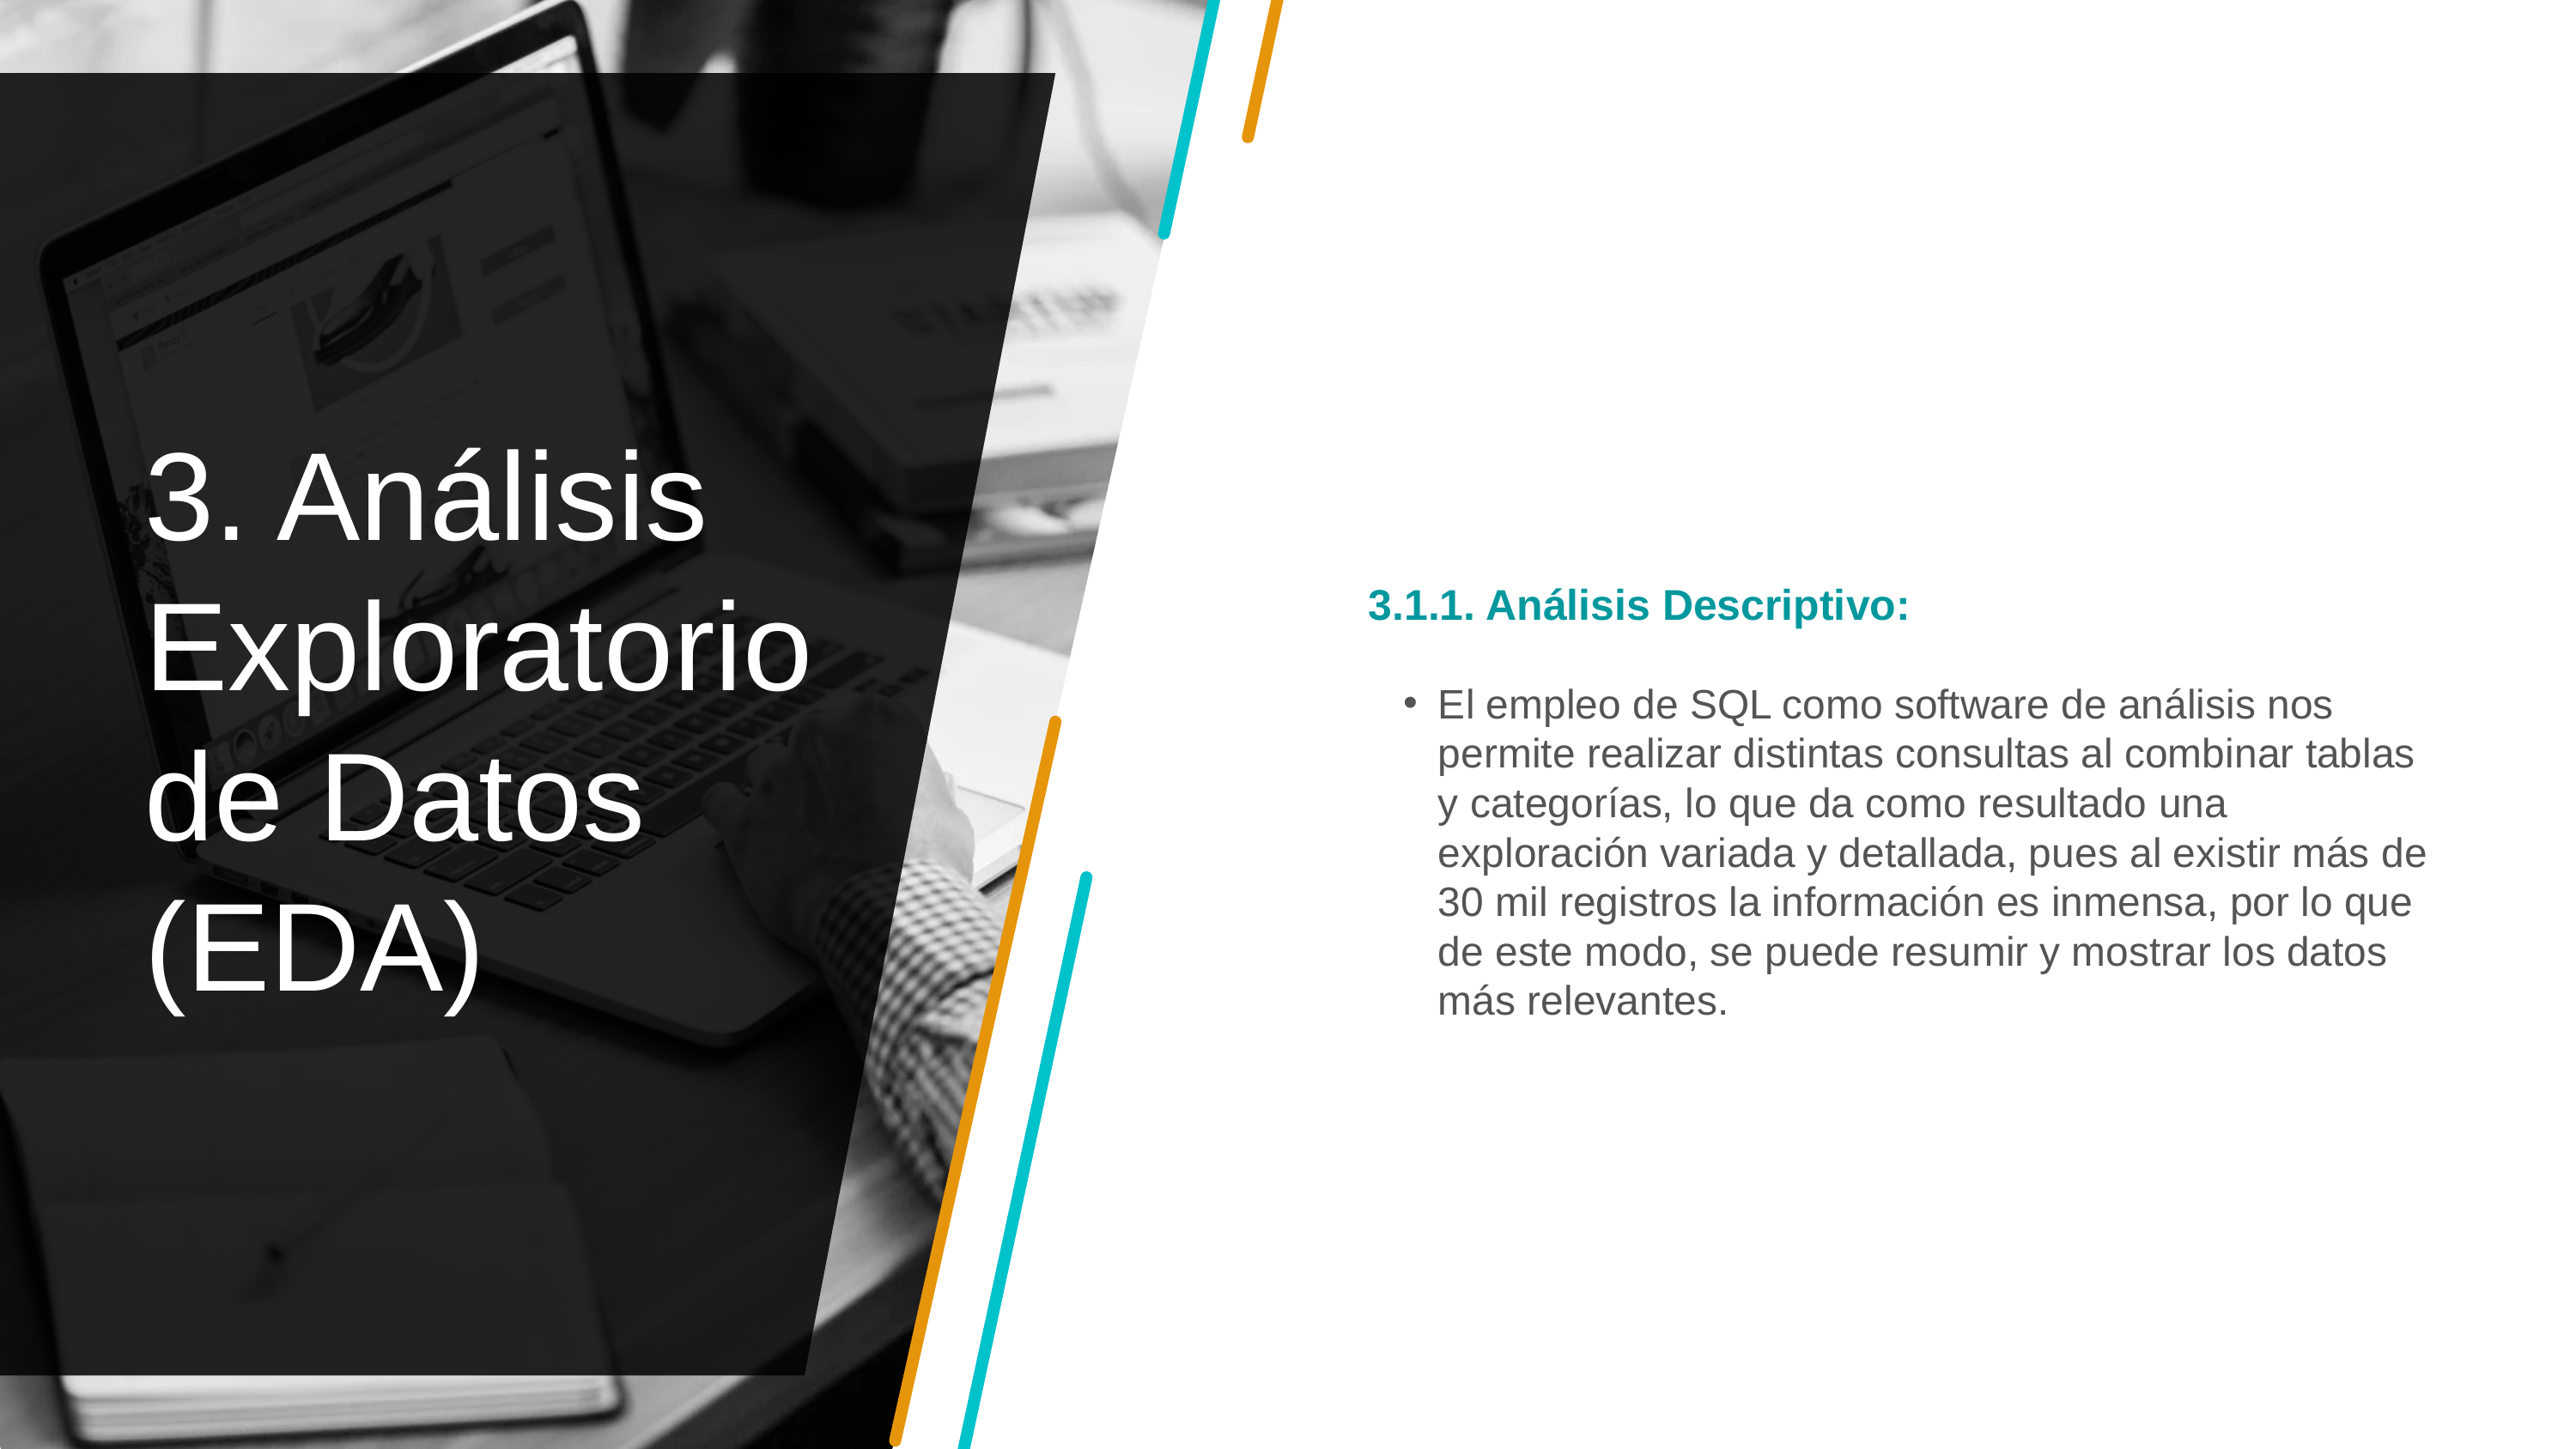

3. Análisis Exploratorio de Datos (EDA)
3.1.1. Análisis Descriptivo:

El empleo de SQL como software de análisis nos permite realizar distintas consultas al combinar tablas y categorías, lo que da como resultado una exploración variada y detallada, pues al existir más de 30 mil registros la información es inmensa, por lo que de este modo, se puede resumir y mostrar los datos más relevantes.